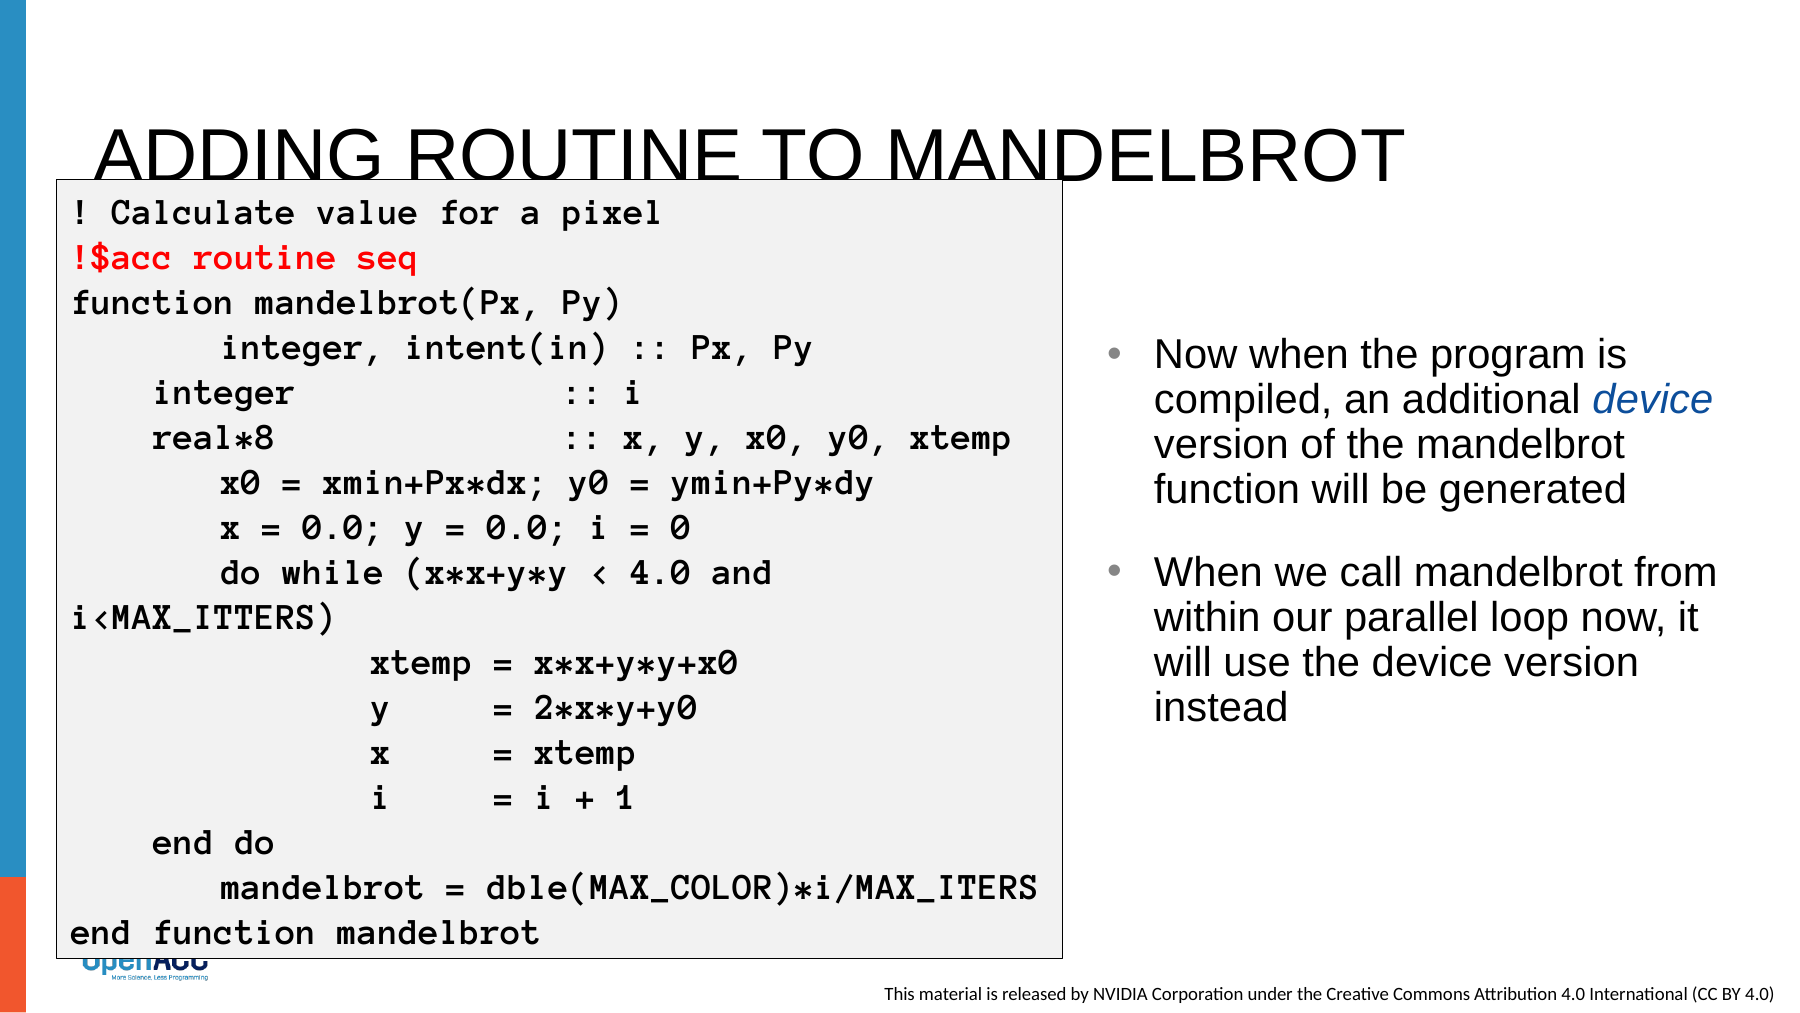

# Adding routine to mandelbrot
! Calculate value for a pixel
!$acc routine seq
function mandelbrot(Px, Py)
	integer, intent(in) :: Px, Py
    integer             :: i
    real*8              :: x, y, x0, y0, xtemp
	x0 = xmin+Px*dx; y0 = ymin+Py*dy
	x = 0.0; y = 0.0; i = 0
	do while (x*x+y*y < 4.0 and i<MAX_ITTERS)
		xtemp = x*x+y*y+x0
		y     = 2*x*y+y0
		x     = xtemp
		i     = i + 1
    end do
	mandelbrot = dble(MAX_COLOR)*i/MAX_ITERS
end function mandelbrot
Now when the program is compiled, an additional device version of the mandelbrot function will be generated
When we call mandelbrot from within our parallel loop now, it will use the device version instead